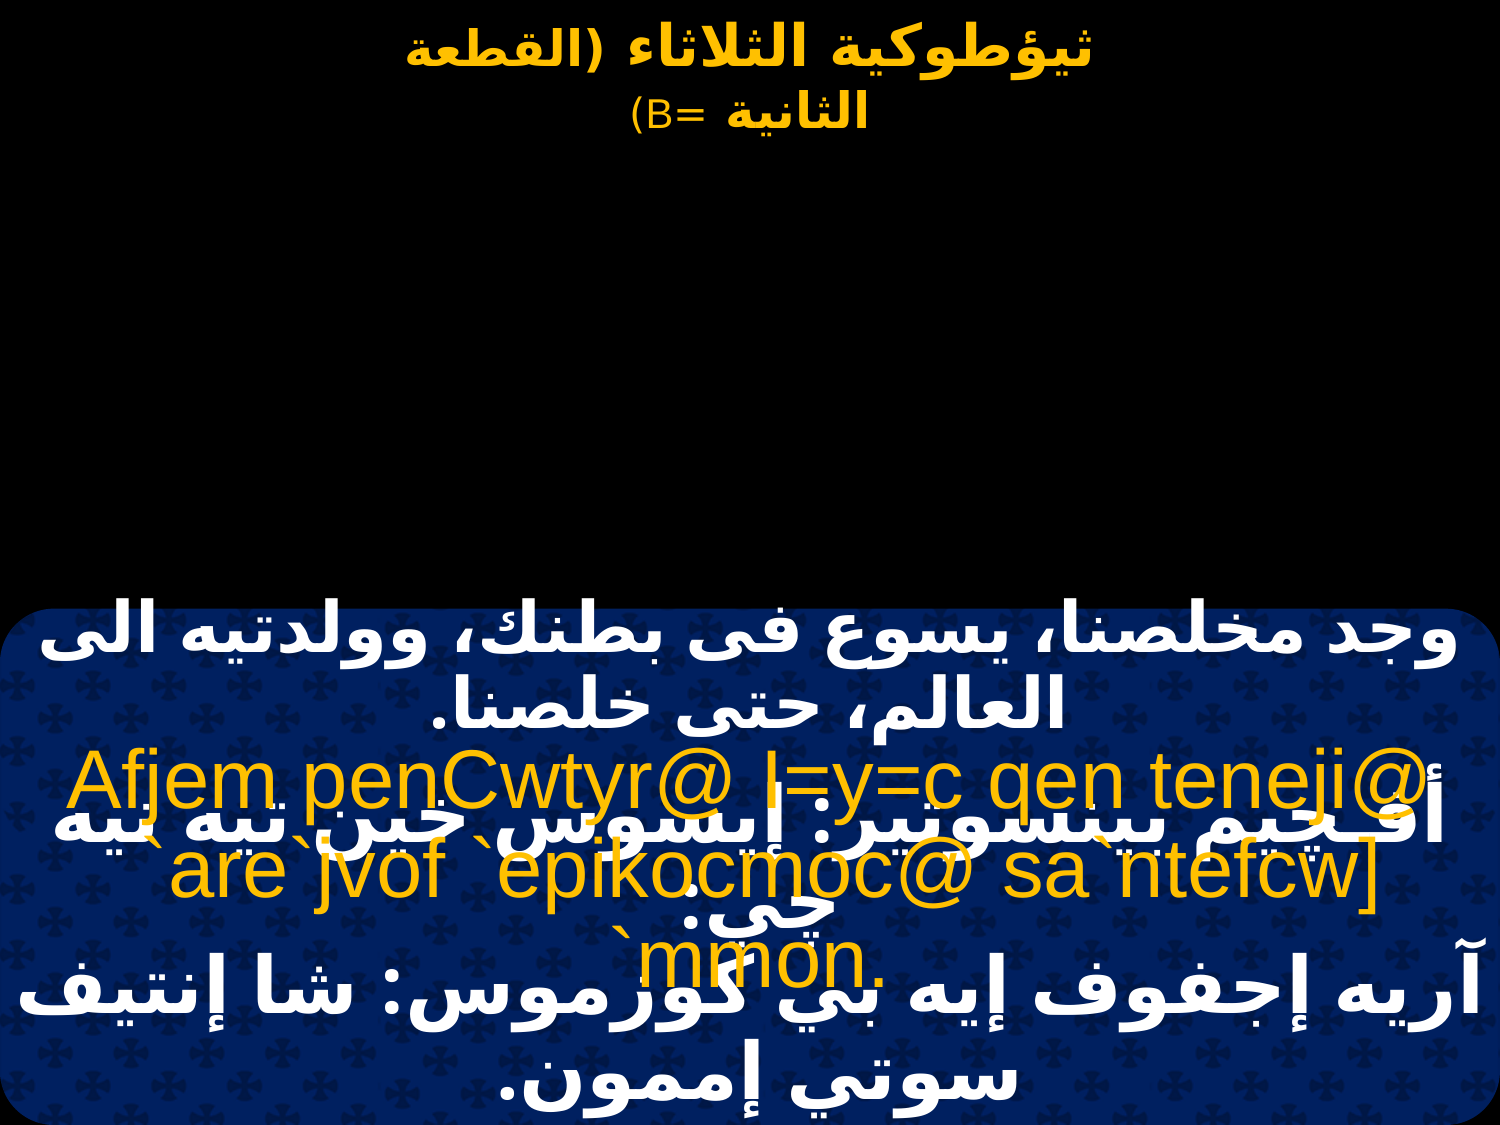

وجد مخلصنا، يسوع فى بطنك، وولدتيه الى العالم، حتى خلصنا.
Afjem penCwtyr@ I=y=c qen teneji@
 `are`jvof `epikocmoc@ sa`ntefcw] `mmon.
أفـچيم بينسوتير: إيسوس خين تيه نيه چي:
آريه إجفوف إيه بي كوزموس: شا إنتيف سوتي إممون.